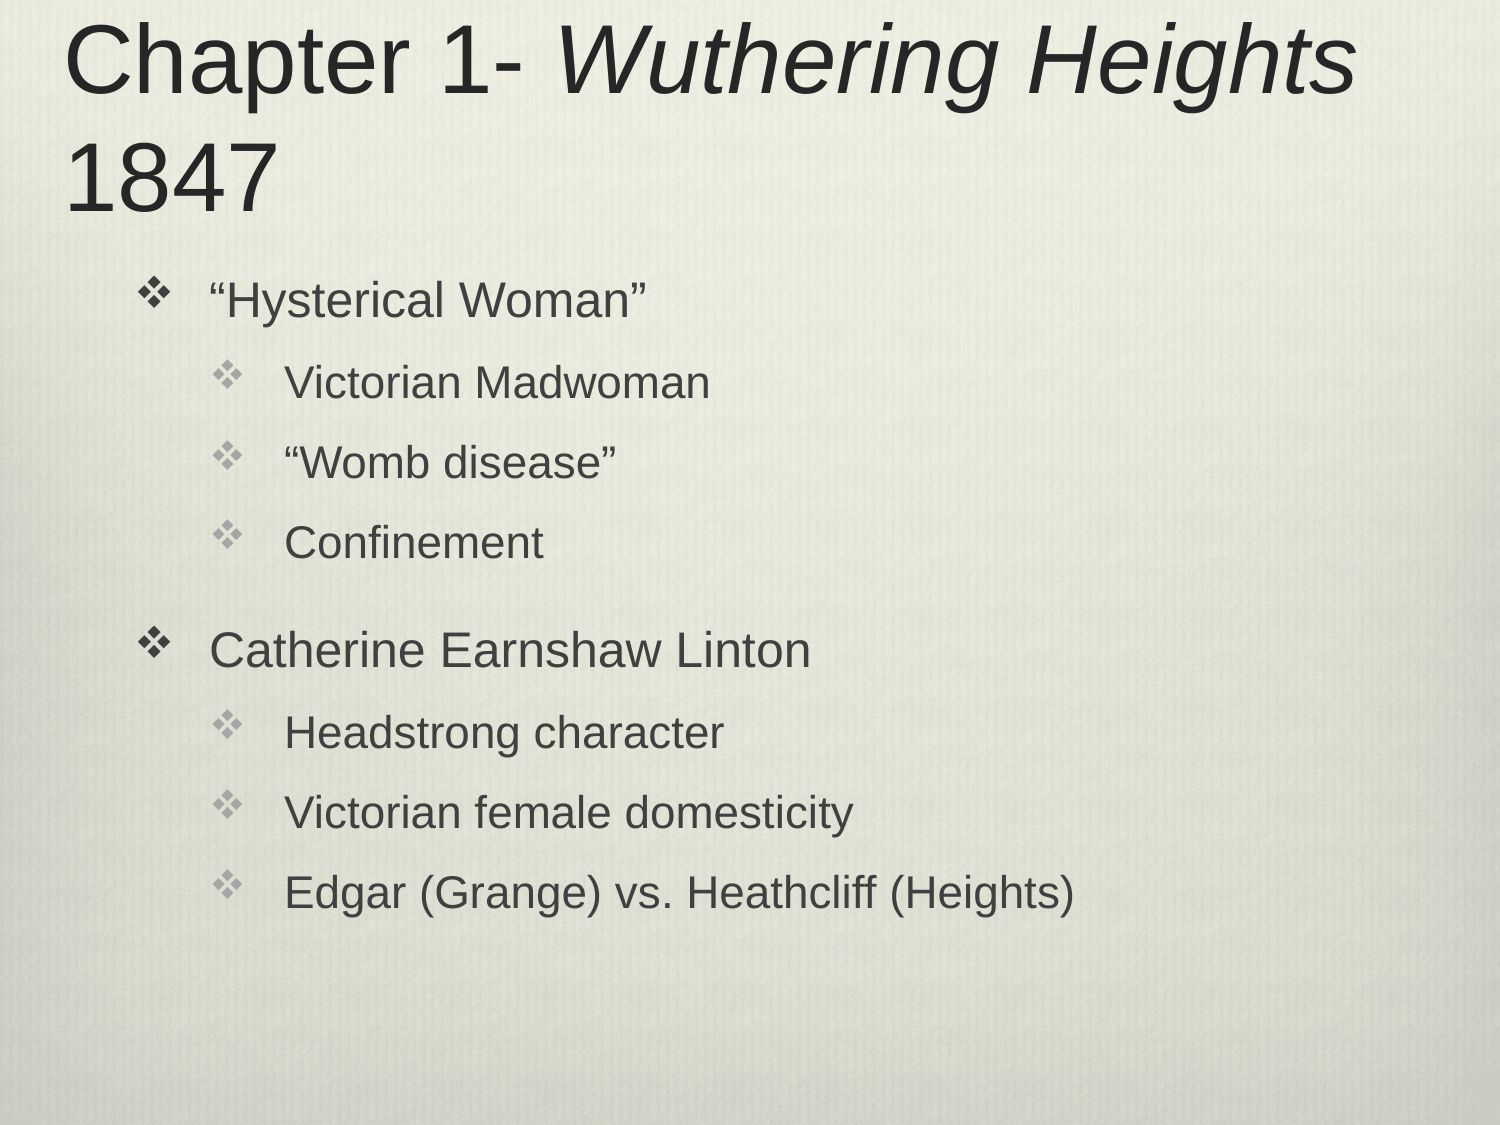

# Chapter 1- Wuthering Heights 1847
“Hysterical Woman”
Victorian Madwoman
“Womb disease”
Confinement
Catherine Earnshaw Linton
Headstrong character
Victorian female domesticity
Edgar (Grange) vs. Heathcliff (Heights)